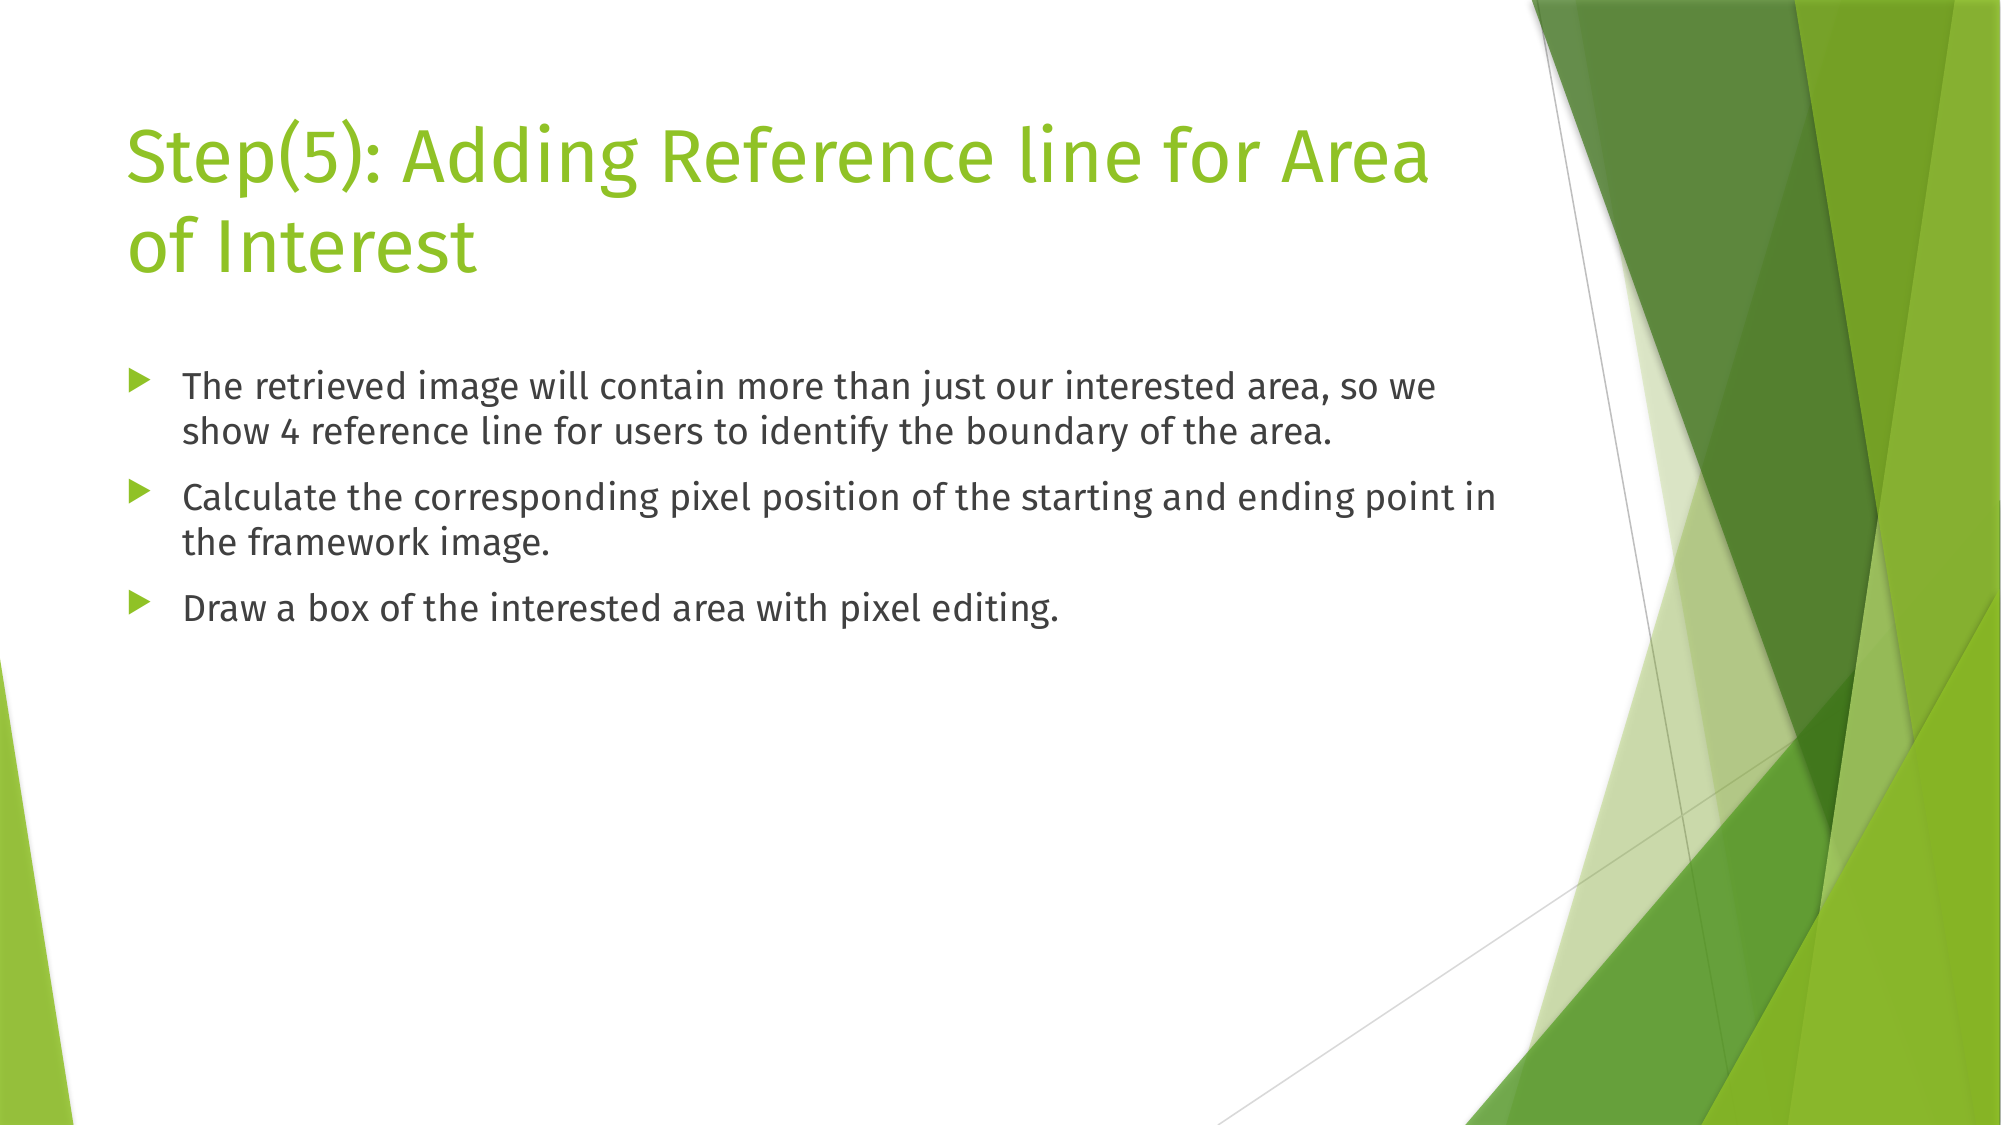

# Step(5): Adding Reference line for Area of Interest
The retrieved image will contain more than just our interested area, so we show 4 reference line for users to identify the boundary of the area.
Calculate the corresponding pixel position of the starting and ending point in the framework image.
Draw a box of the interested area with pixel editing.